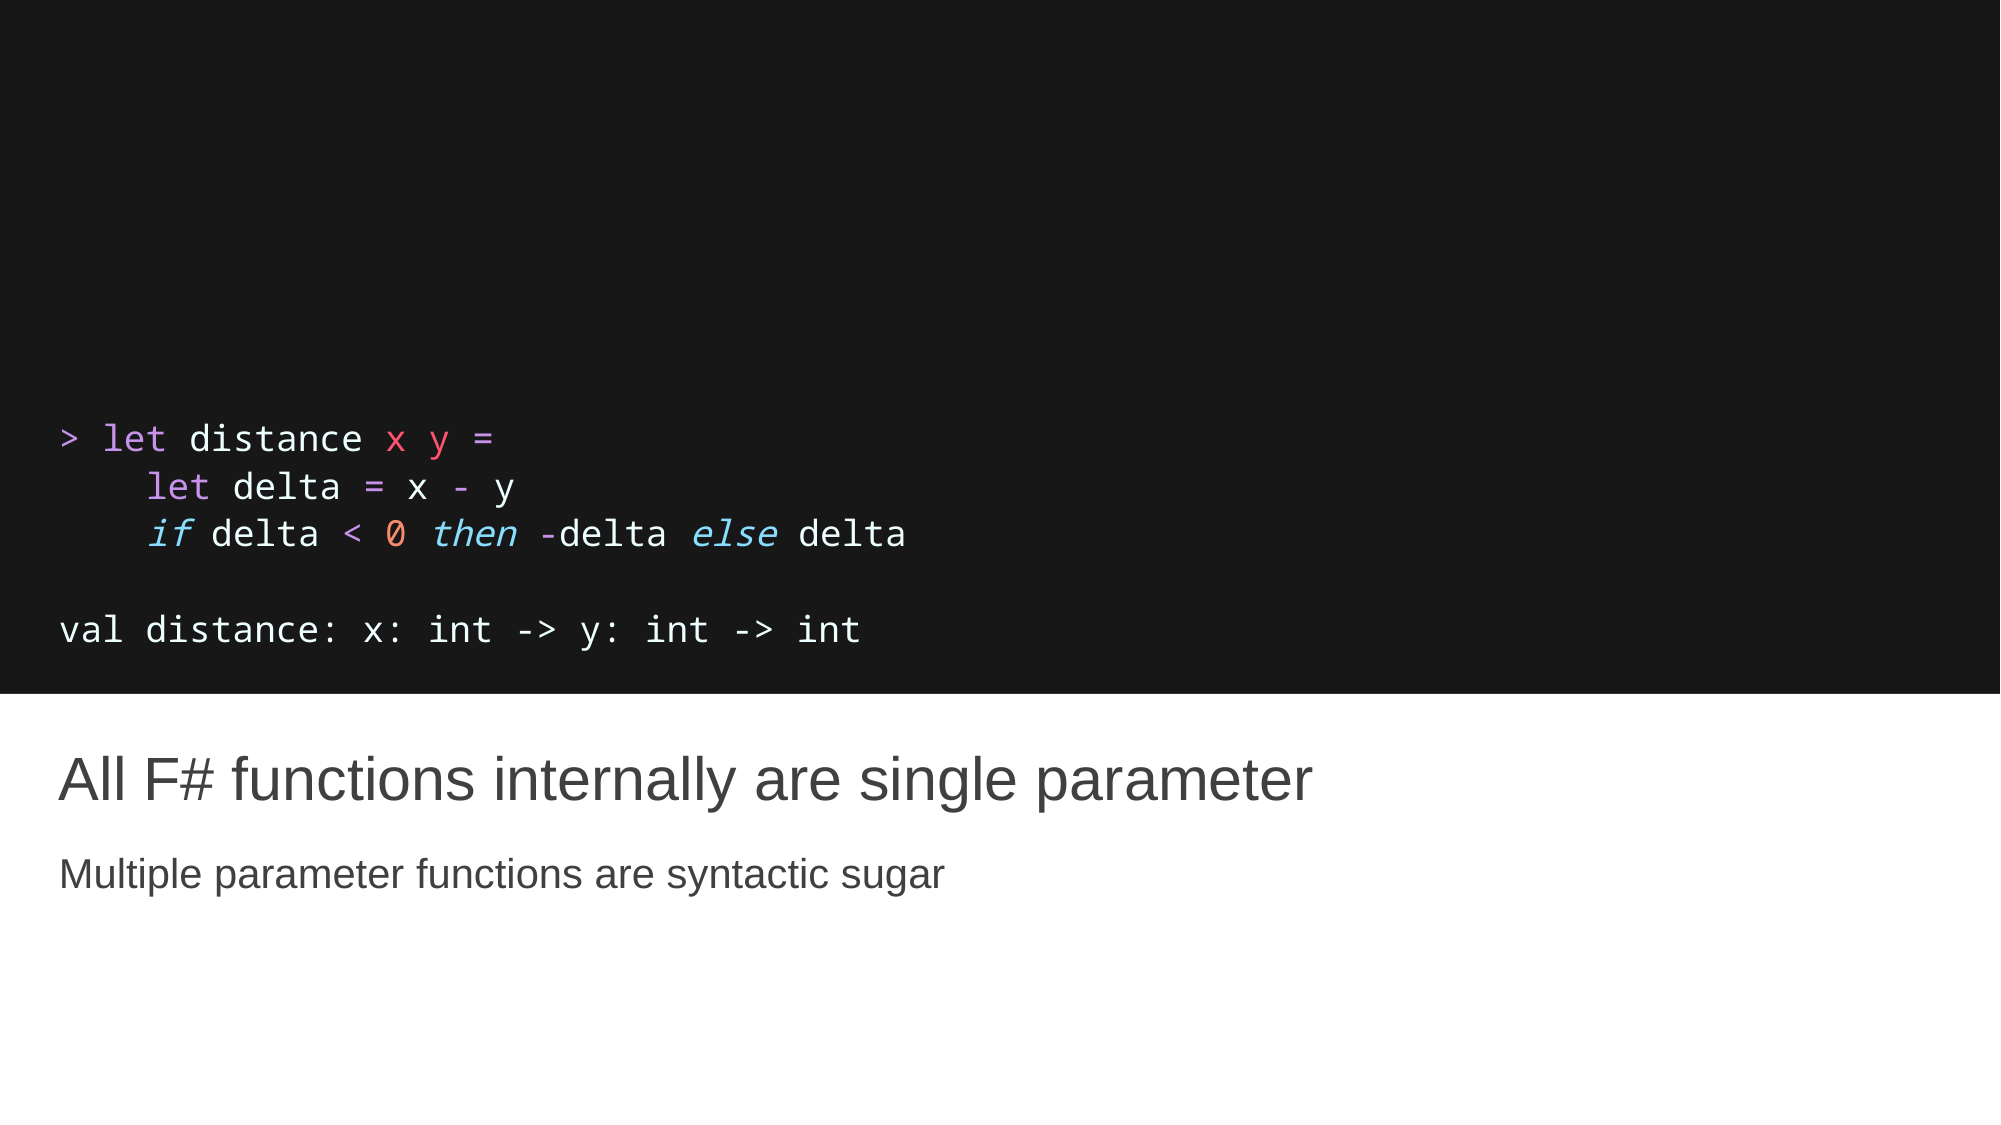

> let distance x y =
    let delta = x - y
    if delta < 0 then -delta else delta

val distance: x: int -> y: int -> int
# All F# functions internally are single parameter
Multiple parameter functions are syntactic sugar